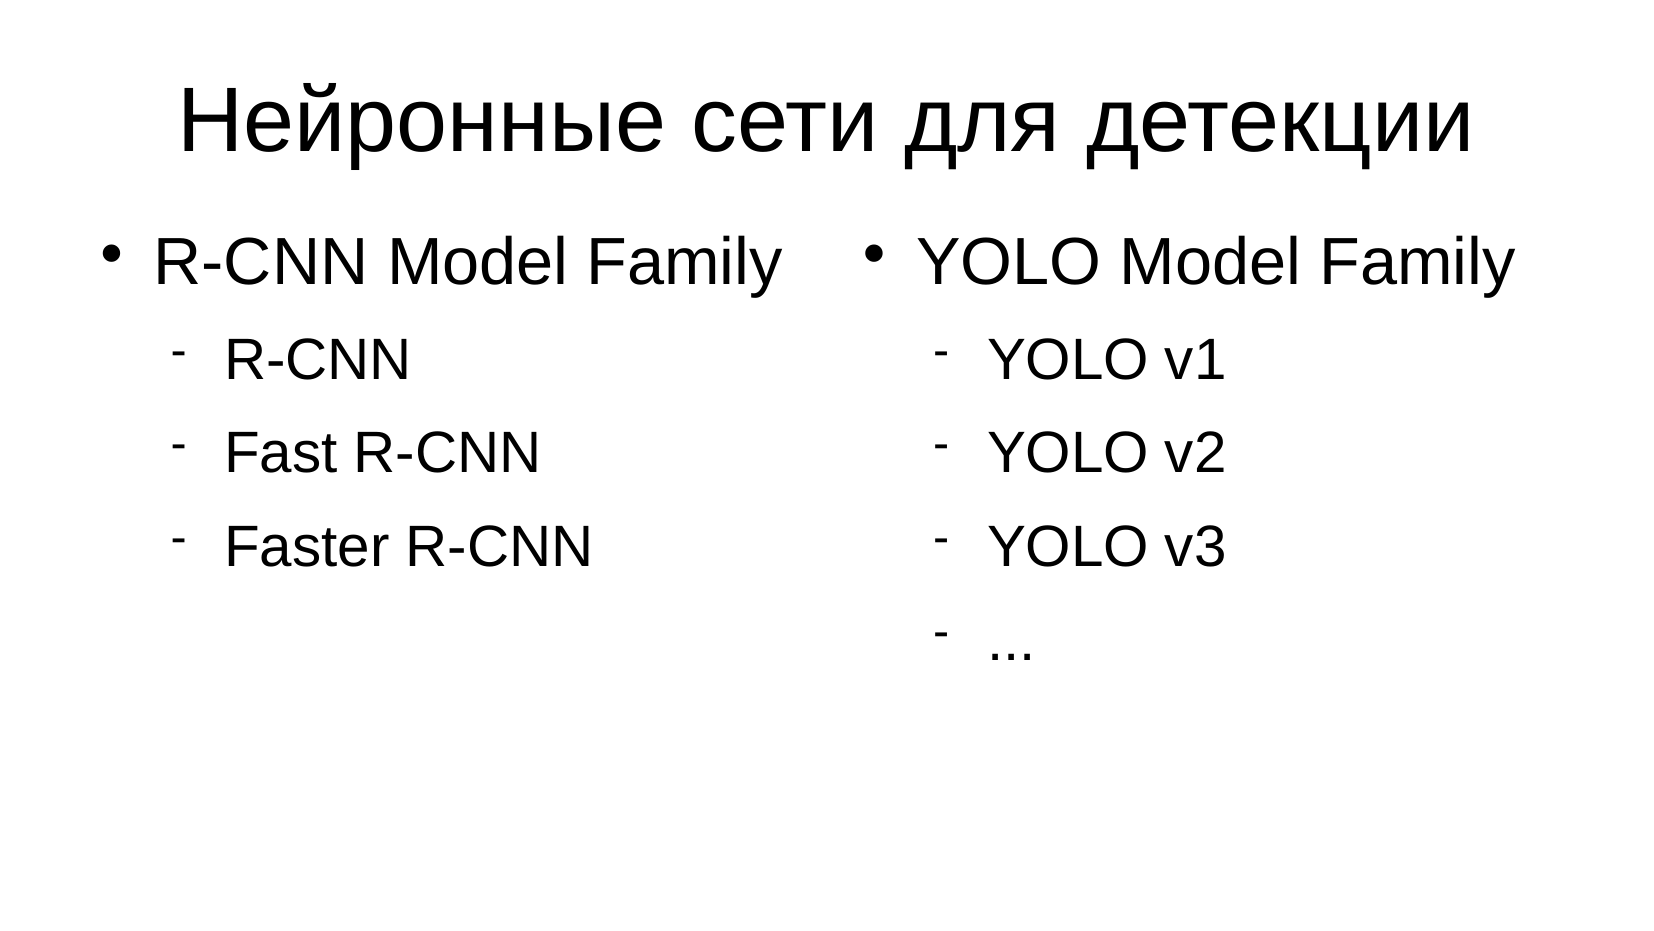

Нейронные сети для детекции
R-CNN Model Family
R-CNN
Fast R-CNN
Faster R-CNN

YOLO Model Family
YOLO v1
YOLO v2
YOLO v3
...